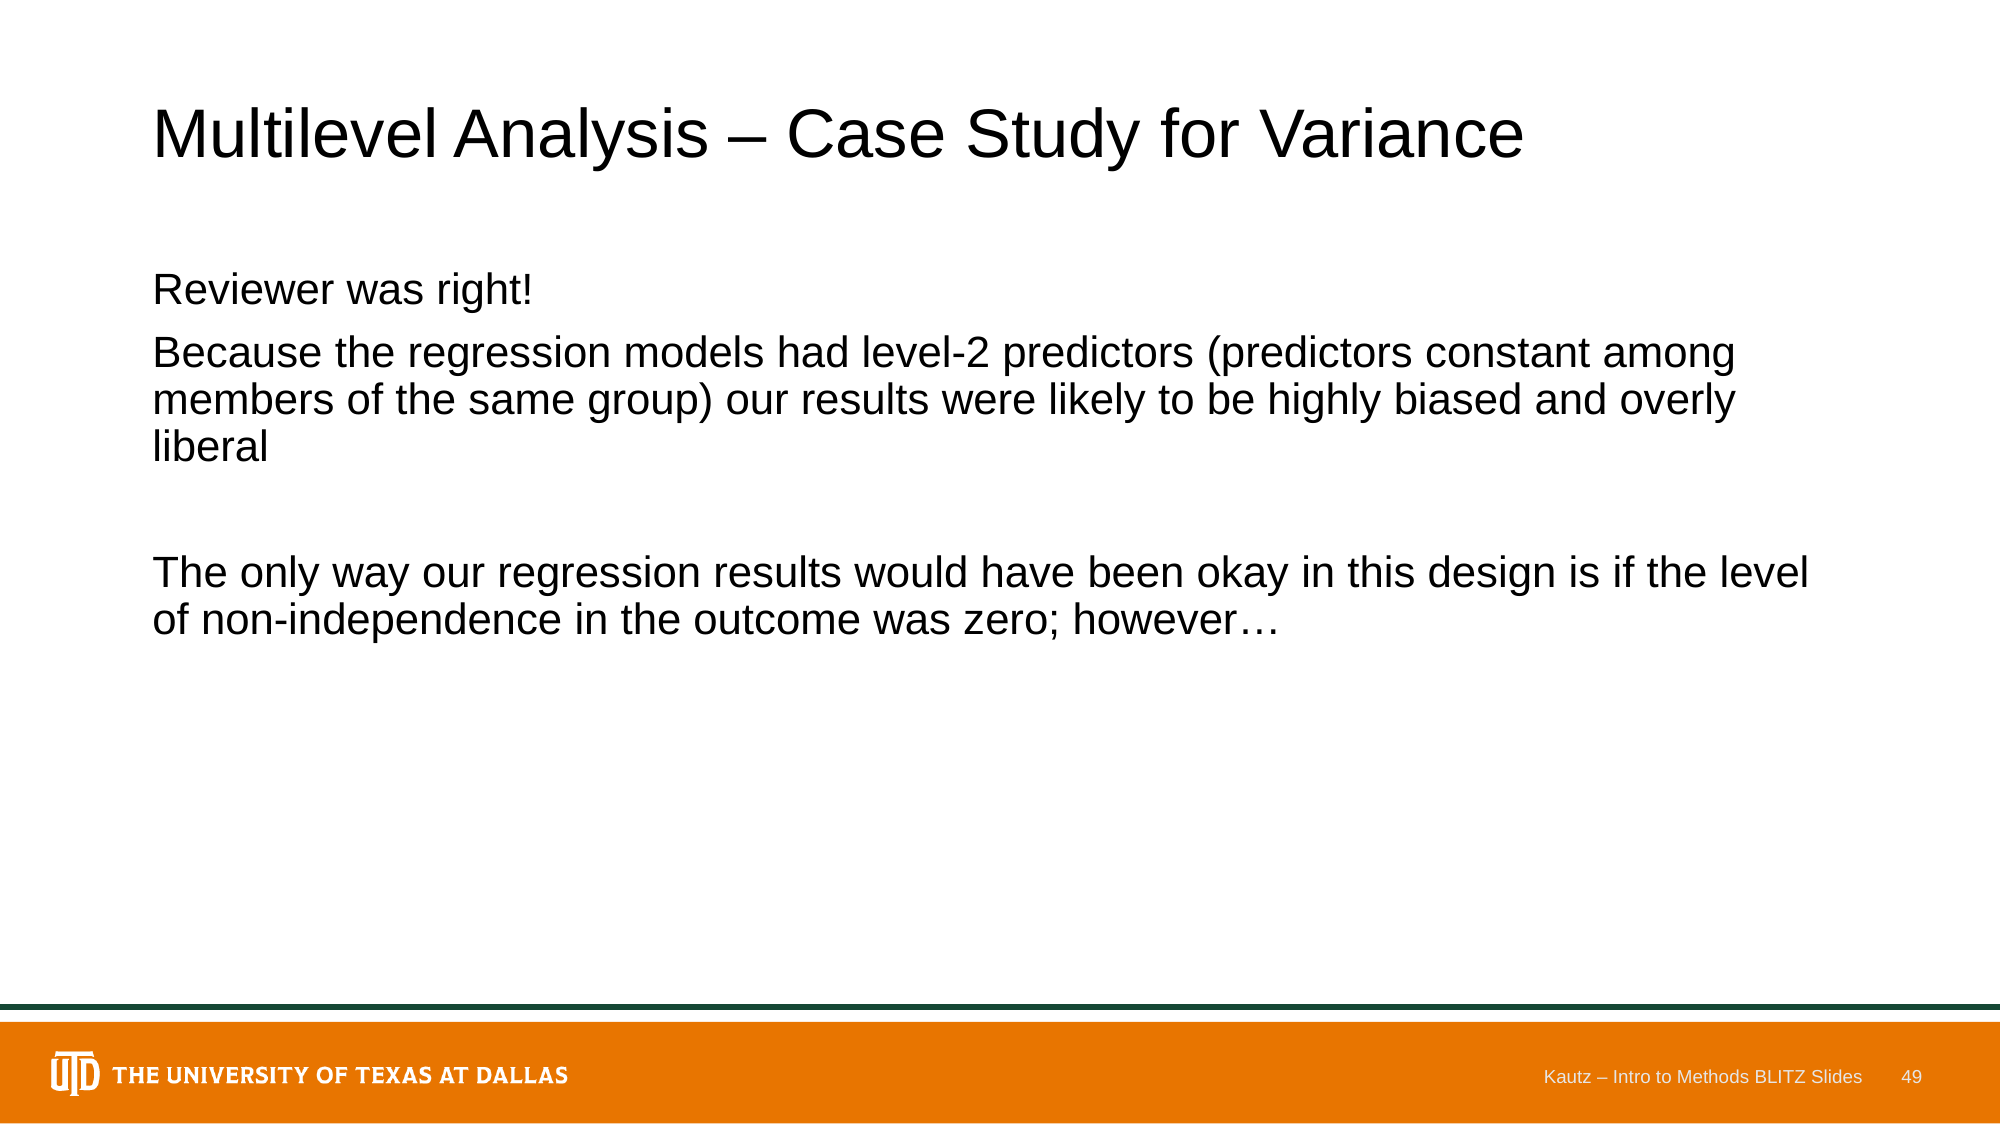

# Multilevel Analysis – Case Study for Variance
Reviewer was right!
Because the regression models had level-2 predictors (predictors constant among members of the same group) our results were likely to be highly biased and overly liberal

The only way our regression results would have been okay in this design is if the level of non-independence in the outcome was zero; however…
Kautz – Intro to Methods BLITZ Slides
49